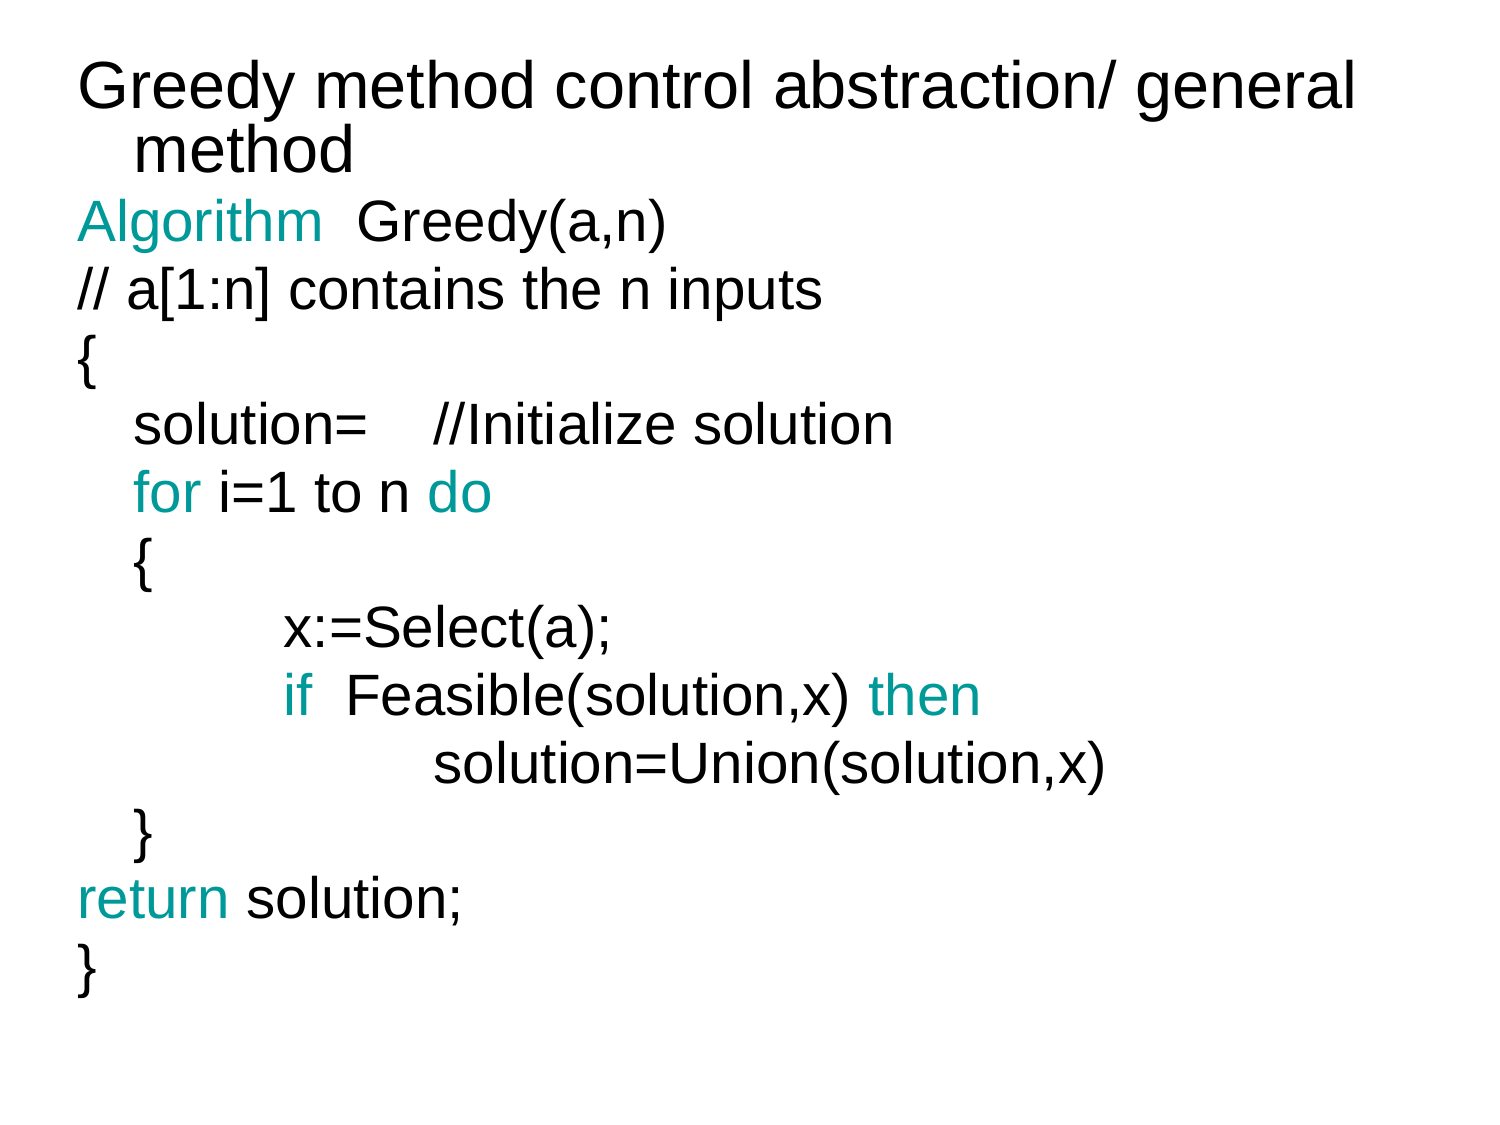

Greedy method control abstraction/ general method
Algorithm  Greedy(a,n)
// a[1:n] contains the n inputs
{
	solution=	//Initialize solution
	for i=1 to n do
	{
		x:=Select(a);
		if  Feasible(solution,x) then
			solution=Union(solution,x)
	}
return solution;
}